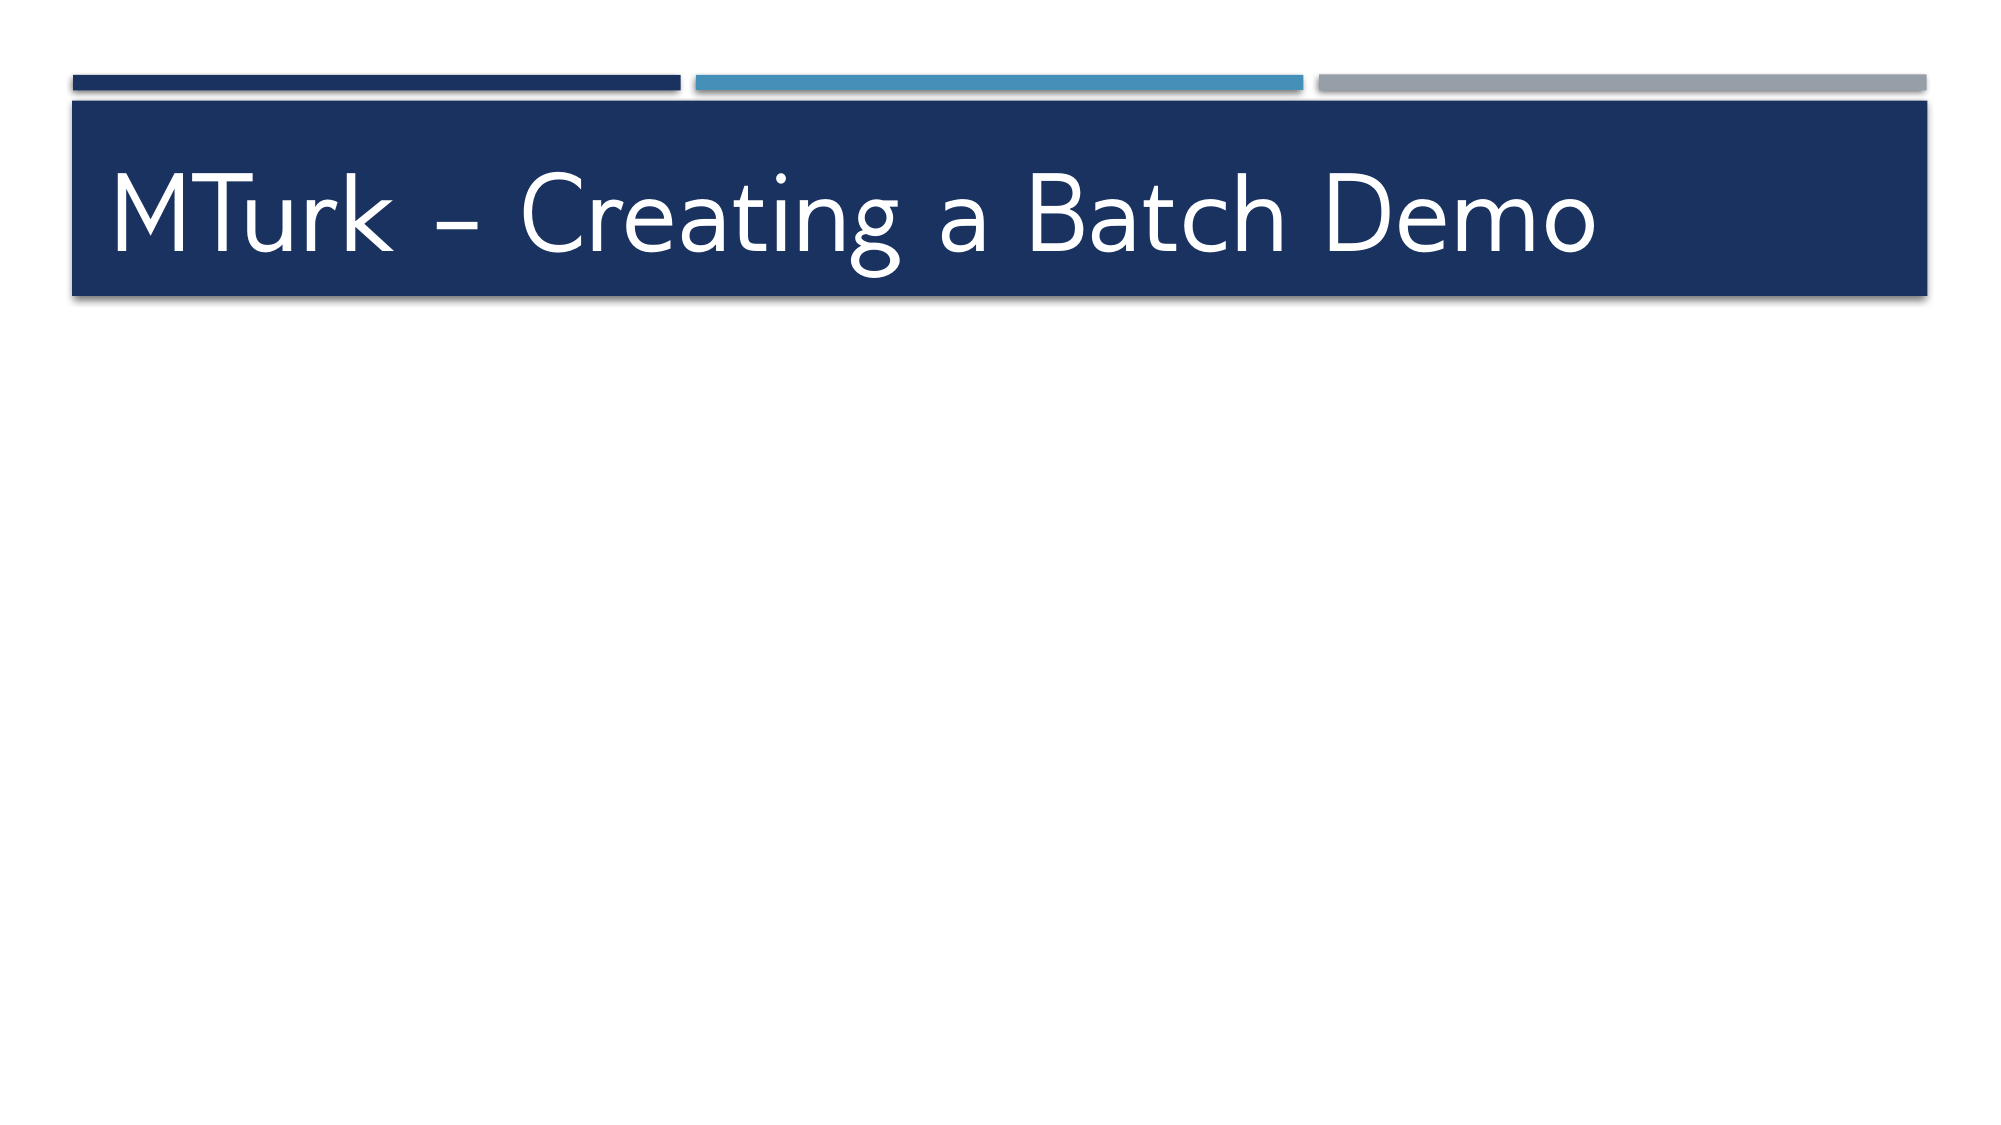

# MTurk – Creating a Batch Demo